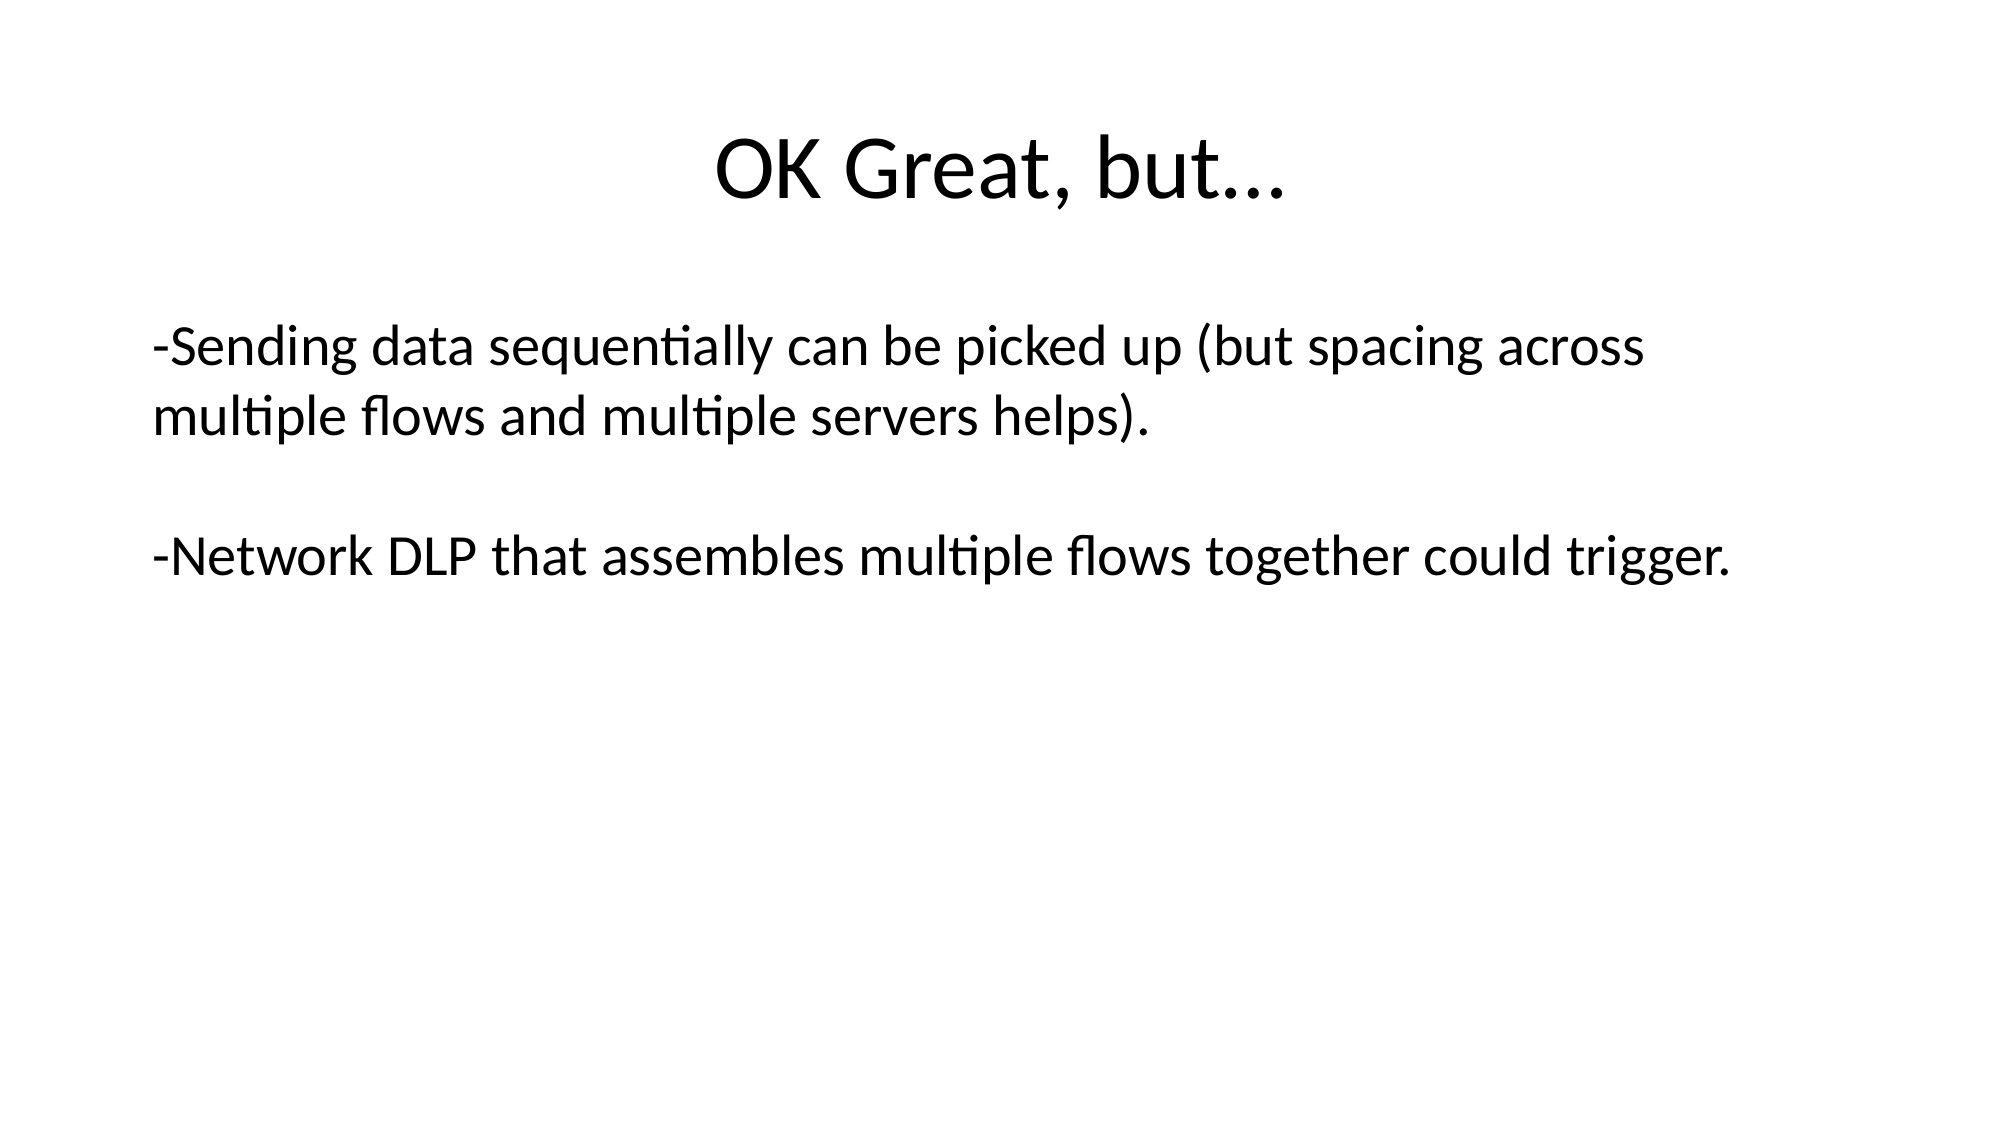

# OK Great, but…
-Sending data sequentially can be picked up (but spacing across multiple flows and multiple servers helps).

-Network DLP that assembles multiple flows together could trigger.